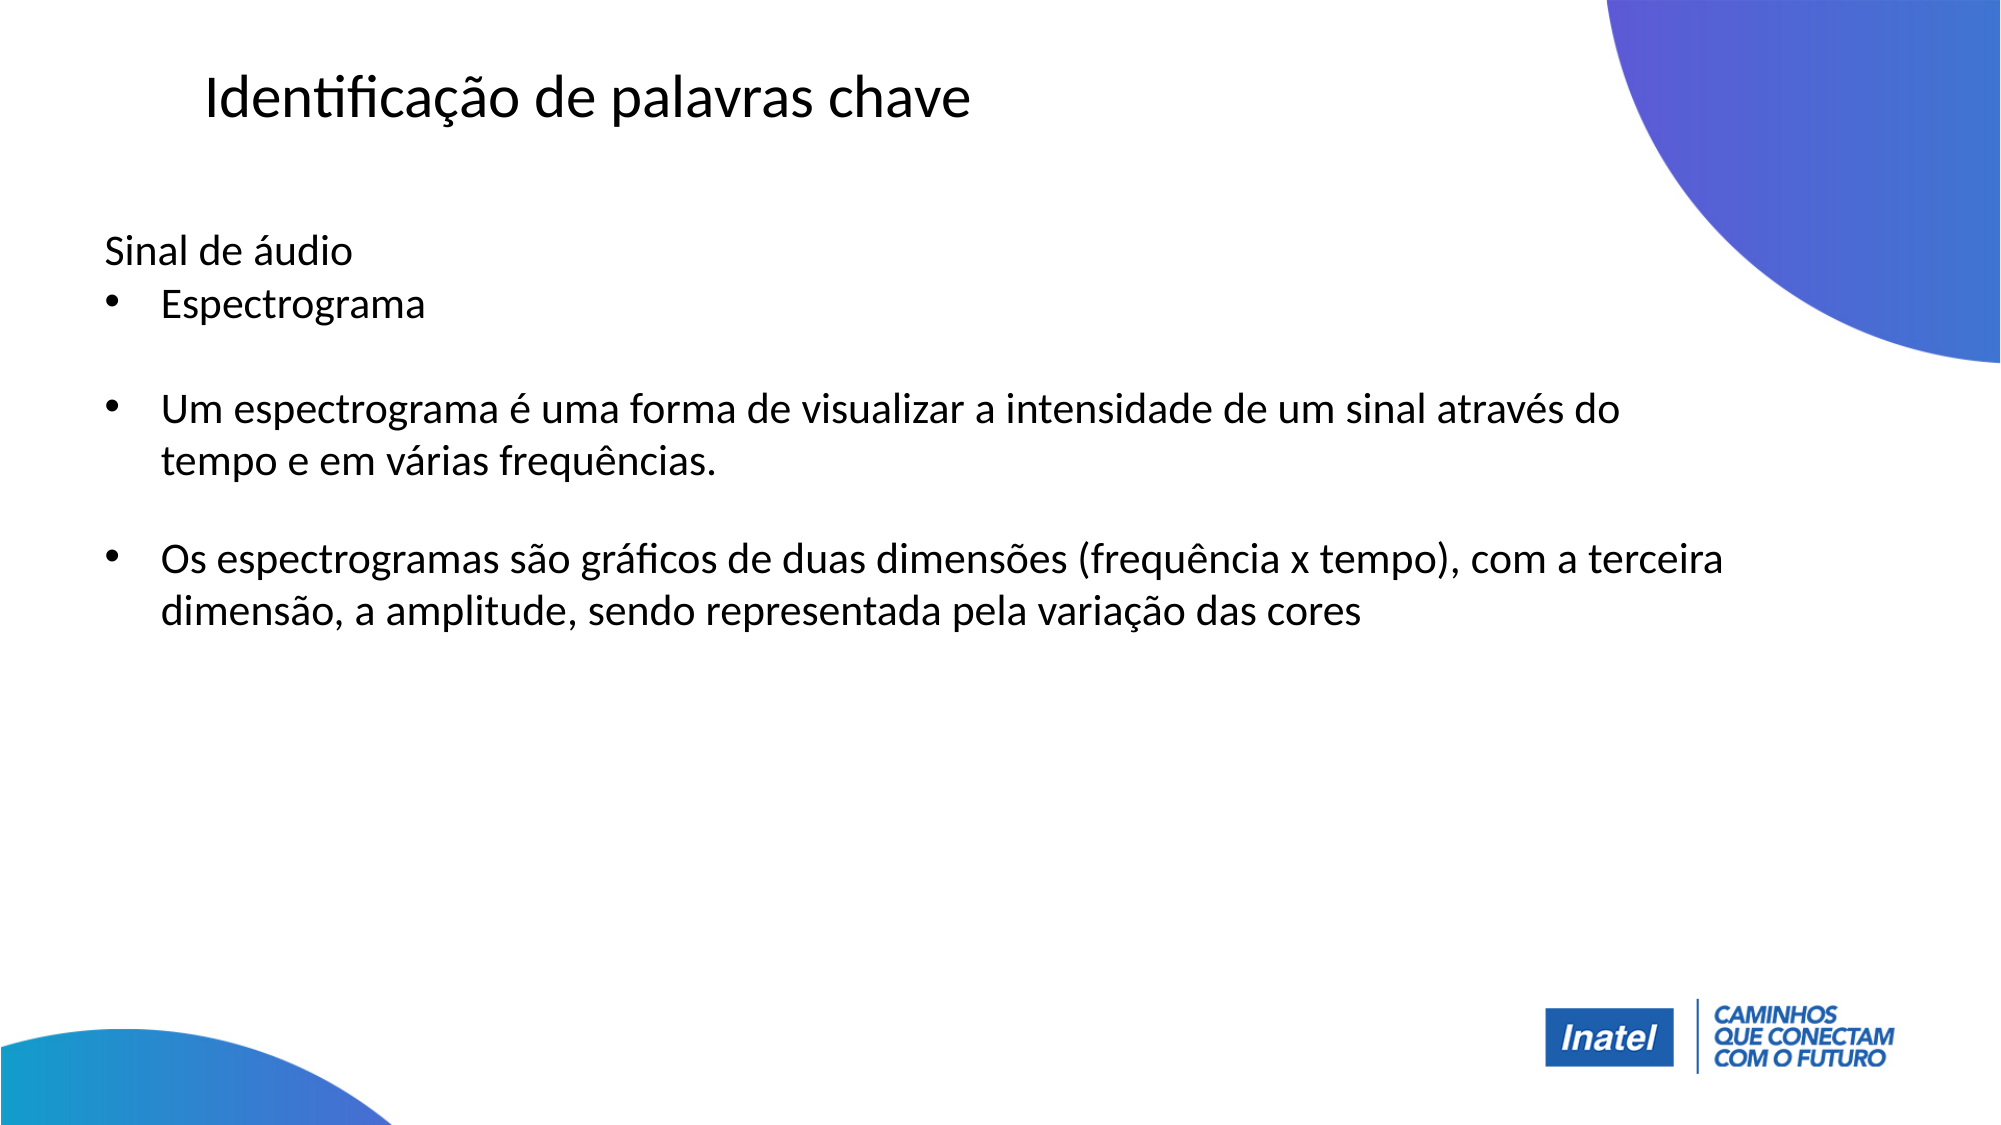

# Identificação de palavras chave

Sinal de áudio
Espectrograma

Um espectrograma é uma forma de visualizar a intensidade de um sinal através do tempo e em várias frequências.

Os espectrogramas são gráficos de duas dimensões (frequência x tempo), com a terceira dimensão, a amplitude, sendo representada pela variação das cores